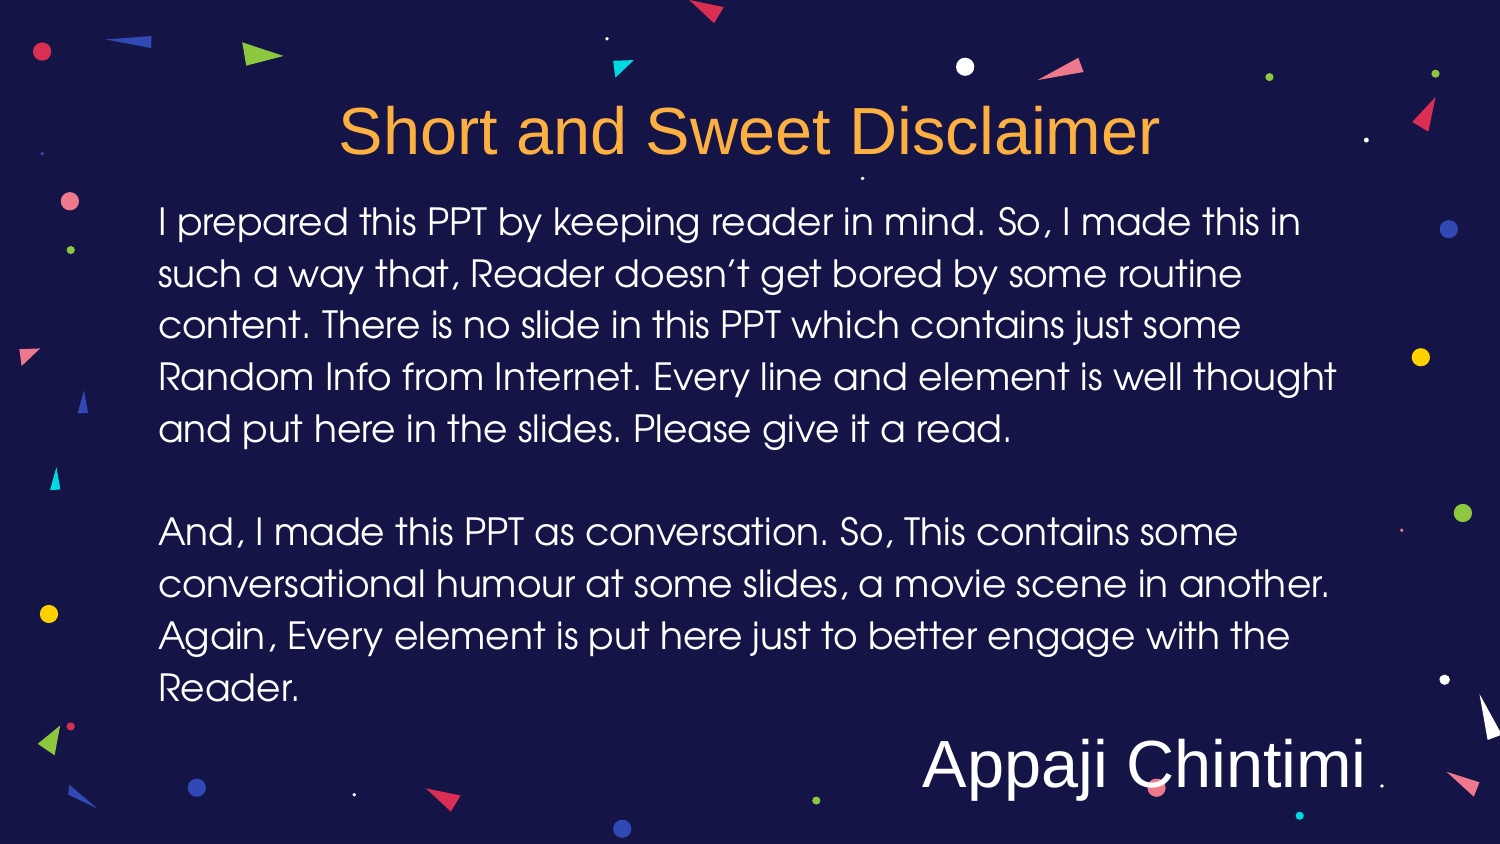

# Short and Sweet Disclaimer
I prepared this PPT by keeping reader in mind. So, I made this in such a way that, Reader doesn’t get bored by some routine content. There is no slide in this PPT which contains just some Random Info from Internet. Every line and element is well thought and put here in the slides. Please give it a read.

And, I made this PPT as conversation. So, This contains some conversational humour at some slides, a movie scene in another. Again, Every element is put here just to better engage with the Reader.
Appaji Chintimi